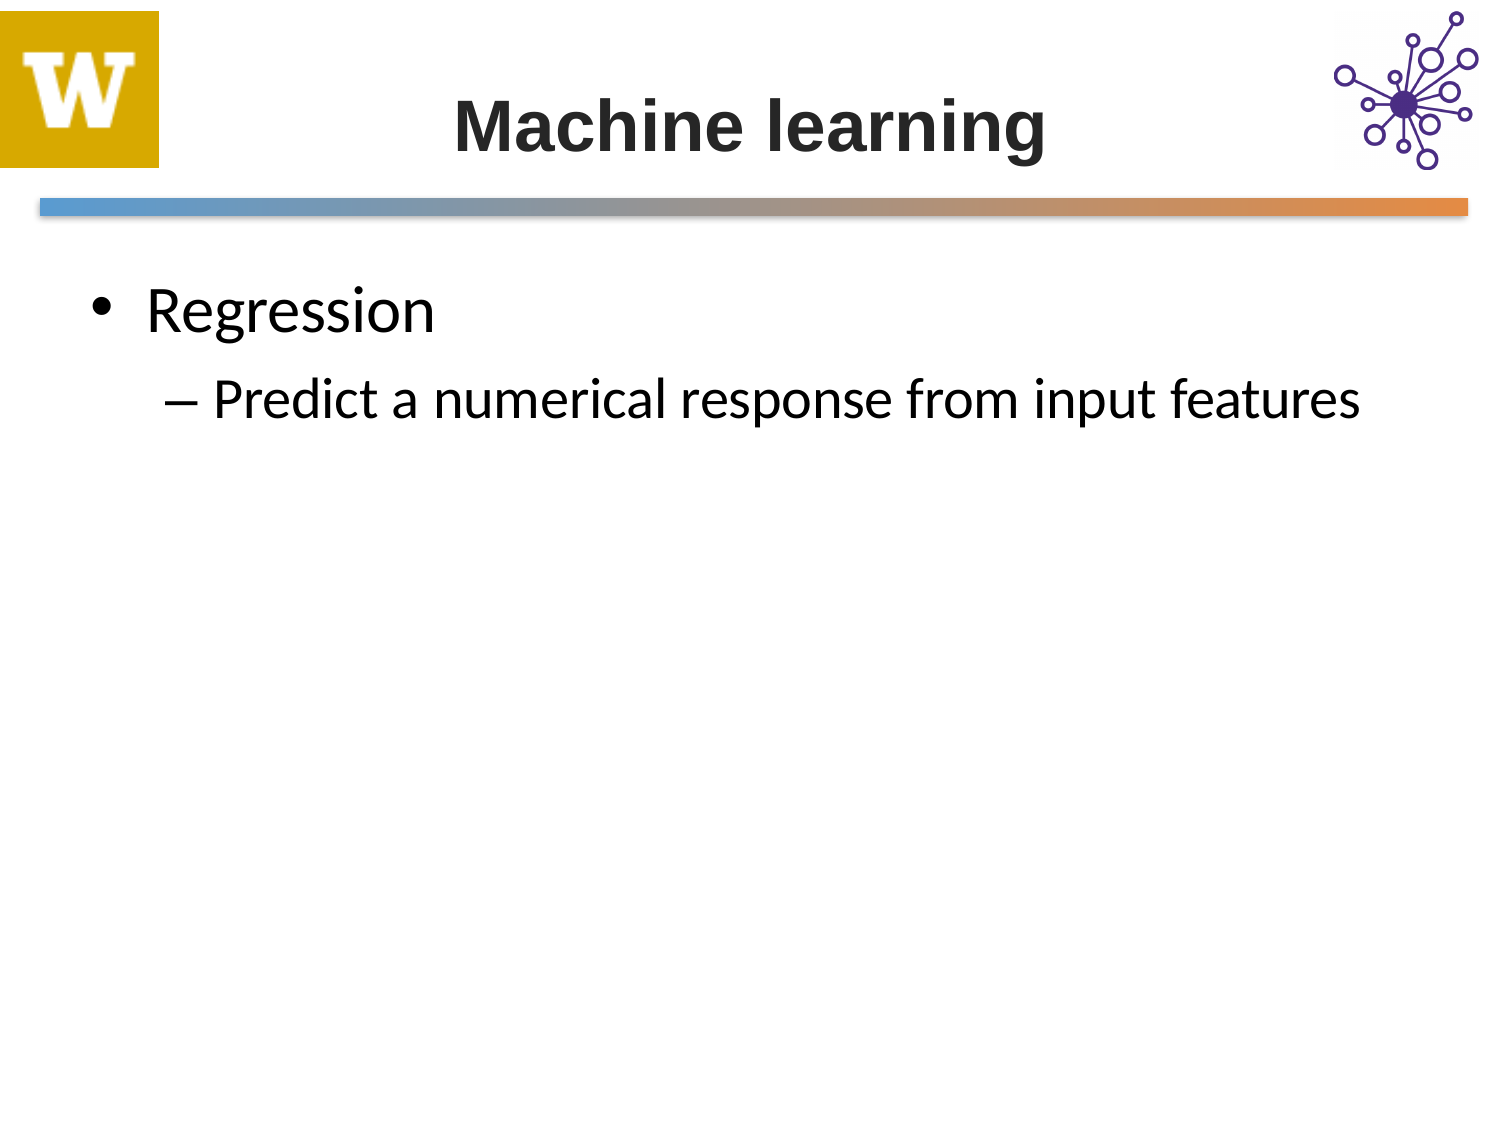

# Machine learning
Regression
– Predict a numerical response from input features